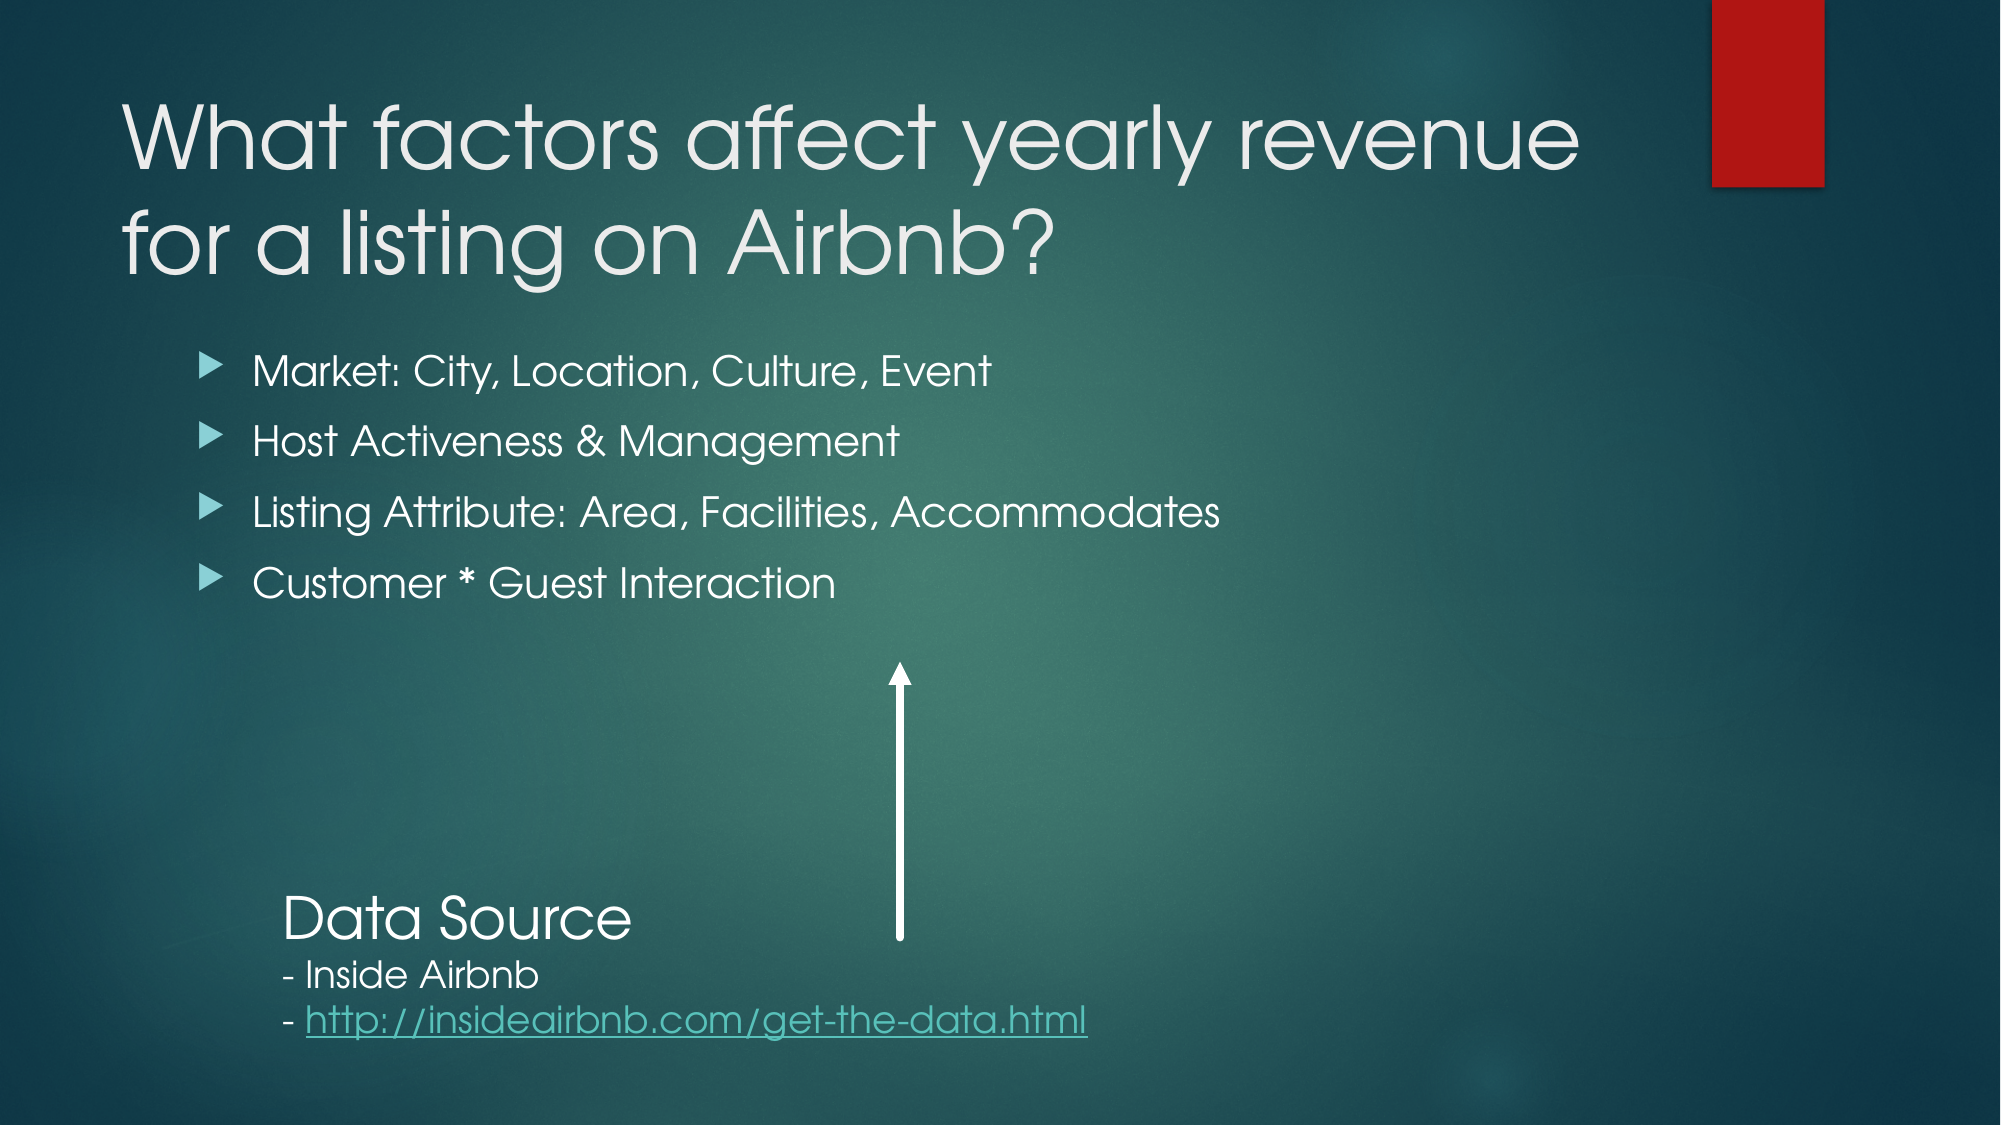

# What factors affect yearly revenue for a listing on Airbnb?
Market: City, Location, Culture, Event
Host Activeness & Management
Listing Attribute: Area, Facilities, Accommodates
Customer * Guest Interaction

Data Source
- Inside Airbnb
- http://insideairbnb.com/get-the-data.html